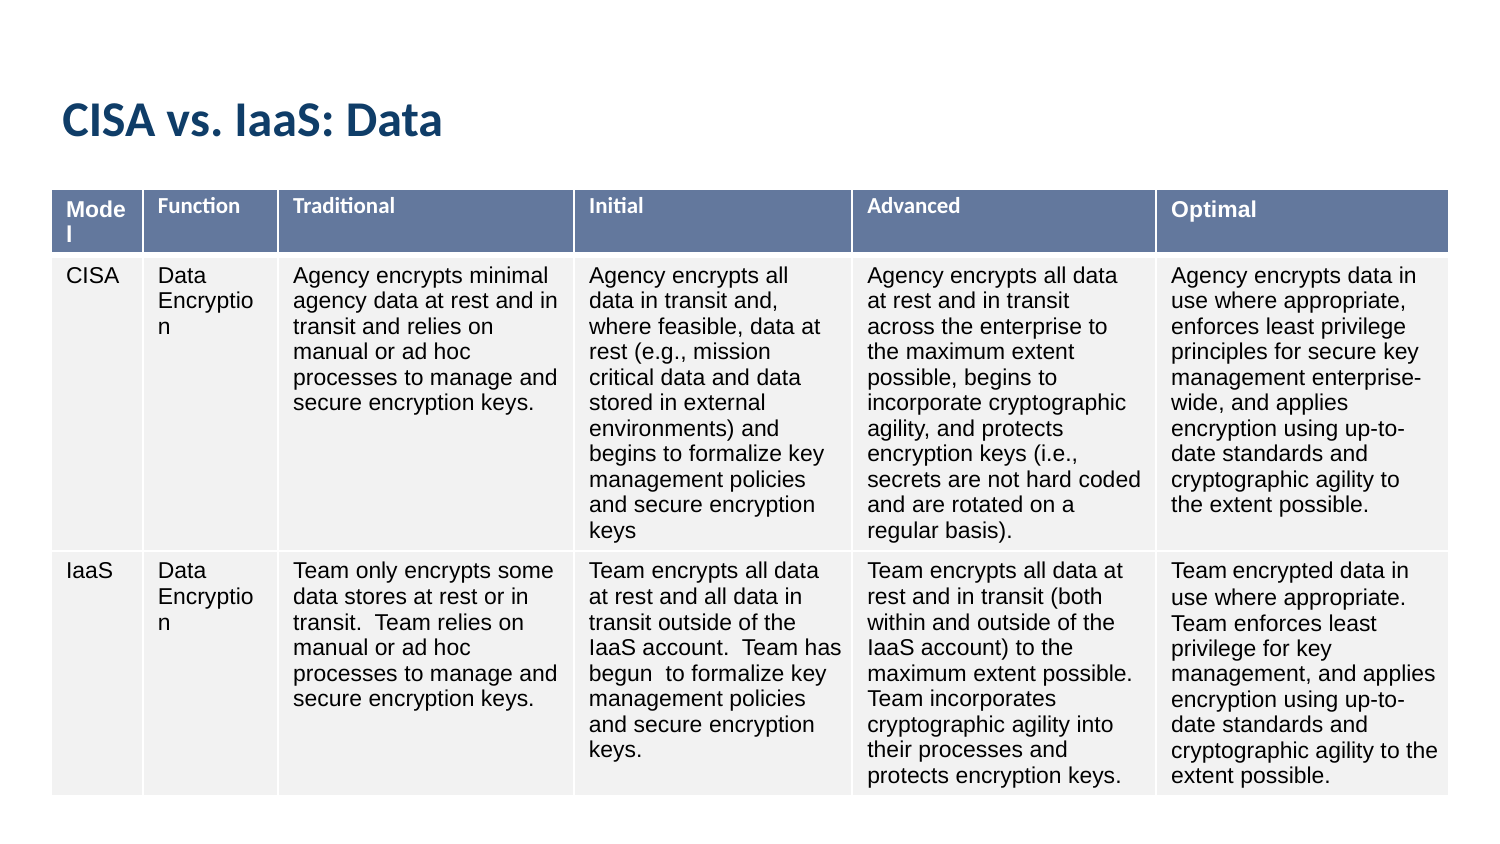

# CISA vs. IaaS: Data
| Model | Function | Traditional | Initial | Advanced | Optimal |
| --- | --- | --- | --- | --- | --- |
| CISA | Data Encryption | Agency encrypts minimal agency data at rest and in transit and relies on manual or ad hoc processes to manage and secure encryption keys. | Agency encrypts all data in transit and, where feasible, data at rest (e.g., mission critical data and data stored in external environments) and begins to formalize key management policies and secure encryption keys | Agency encrypts all data at rest and in transit across the enterprise to the maximum extent possible, begins to incorporate cryptographic agility, and protects encryption keys (i.e., secrets are not hard coded and are rotated on a regular basis). | Agency encrypts data in use where appropriate, enforces least privilege principles for secure key management enterprise-wide, and applies encryption using up-to-date standards and cryptographic agility to the extent possible. |
| IaaS | Data Encryption | Team only encrypts some data stores at rest or in transit. Team relies on manual or ad hoc processes to manage and secure encryption keys. | Team encrypts all data at rest and all data in transit outside of the IaaS account. Team has begun to formalize key management policies and secure encryption keys. | Team encrypts all data at rest and in transit (both within and outside of the IaaS account) to the maximum extent possible. Team incorporates cryptographic agility into their processes and protects encryption keys. | Team encrypted data in use where appropriate. Team enforces least privilege for key management, and applies encryption using up-to-date standards and cryptographic agility to the extent possible. |